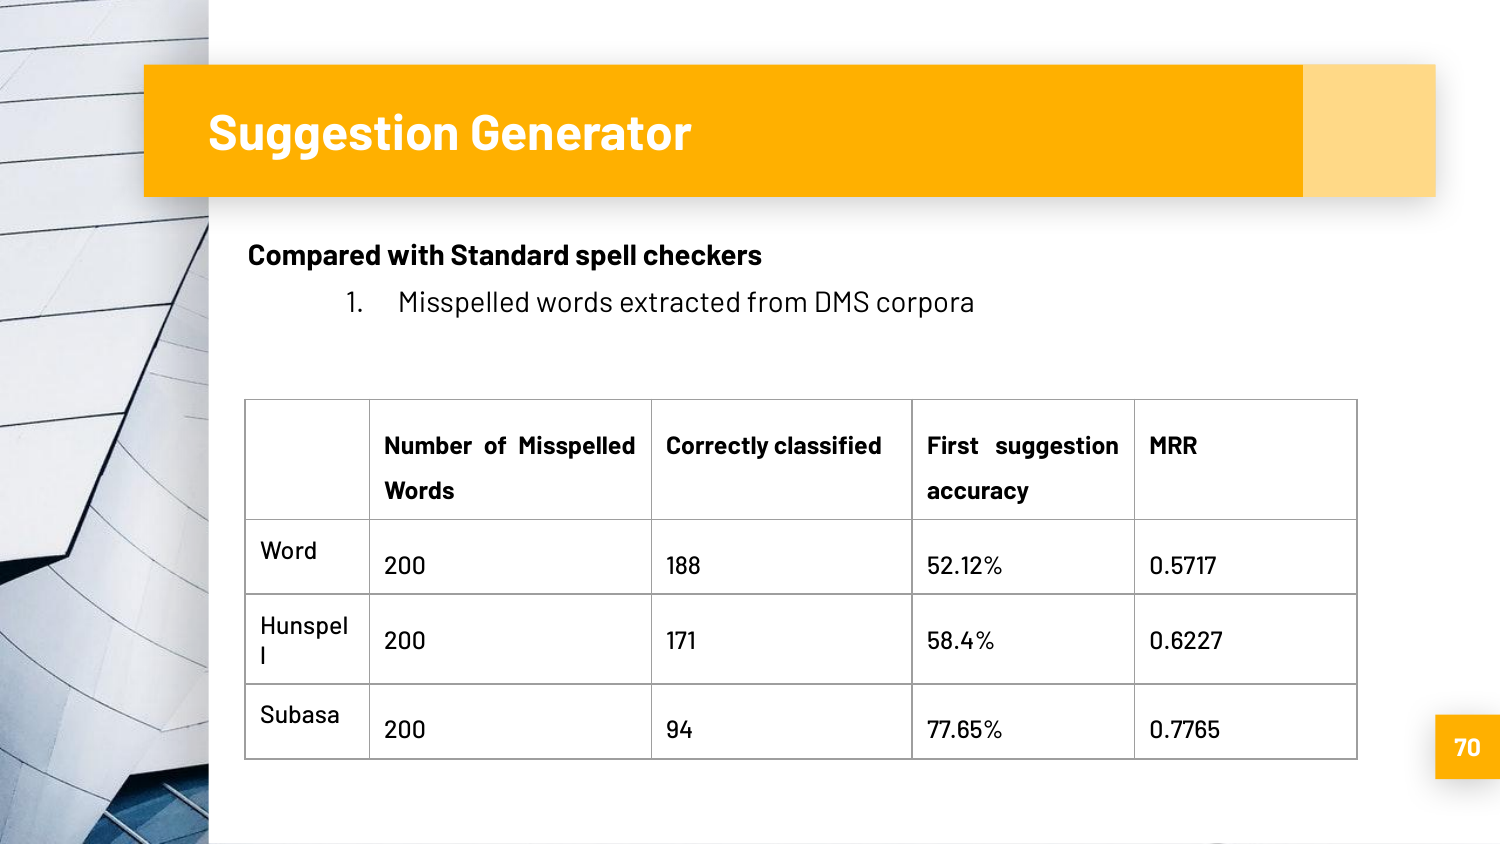

# Suggestion Generator
Compared with Standard spell checkers
Misspelled words extracted from DMS corpora

|  | Number of Misspelled Words | Correctly classified | First suggestion accuracy | MRR |
| --- | --- | --- | --- | --- |
| Word | 200 | 188 | 52.12% | 0.5717 |
| Hunspell | 200 | 171 | 58.4% | 0.6227 |
| Subasa | 200 | 94 | 77.65% | 0.7765 |
70